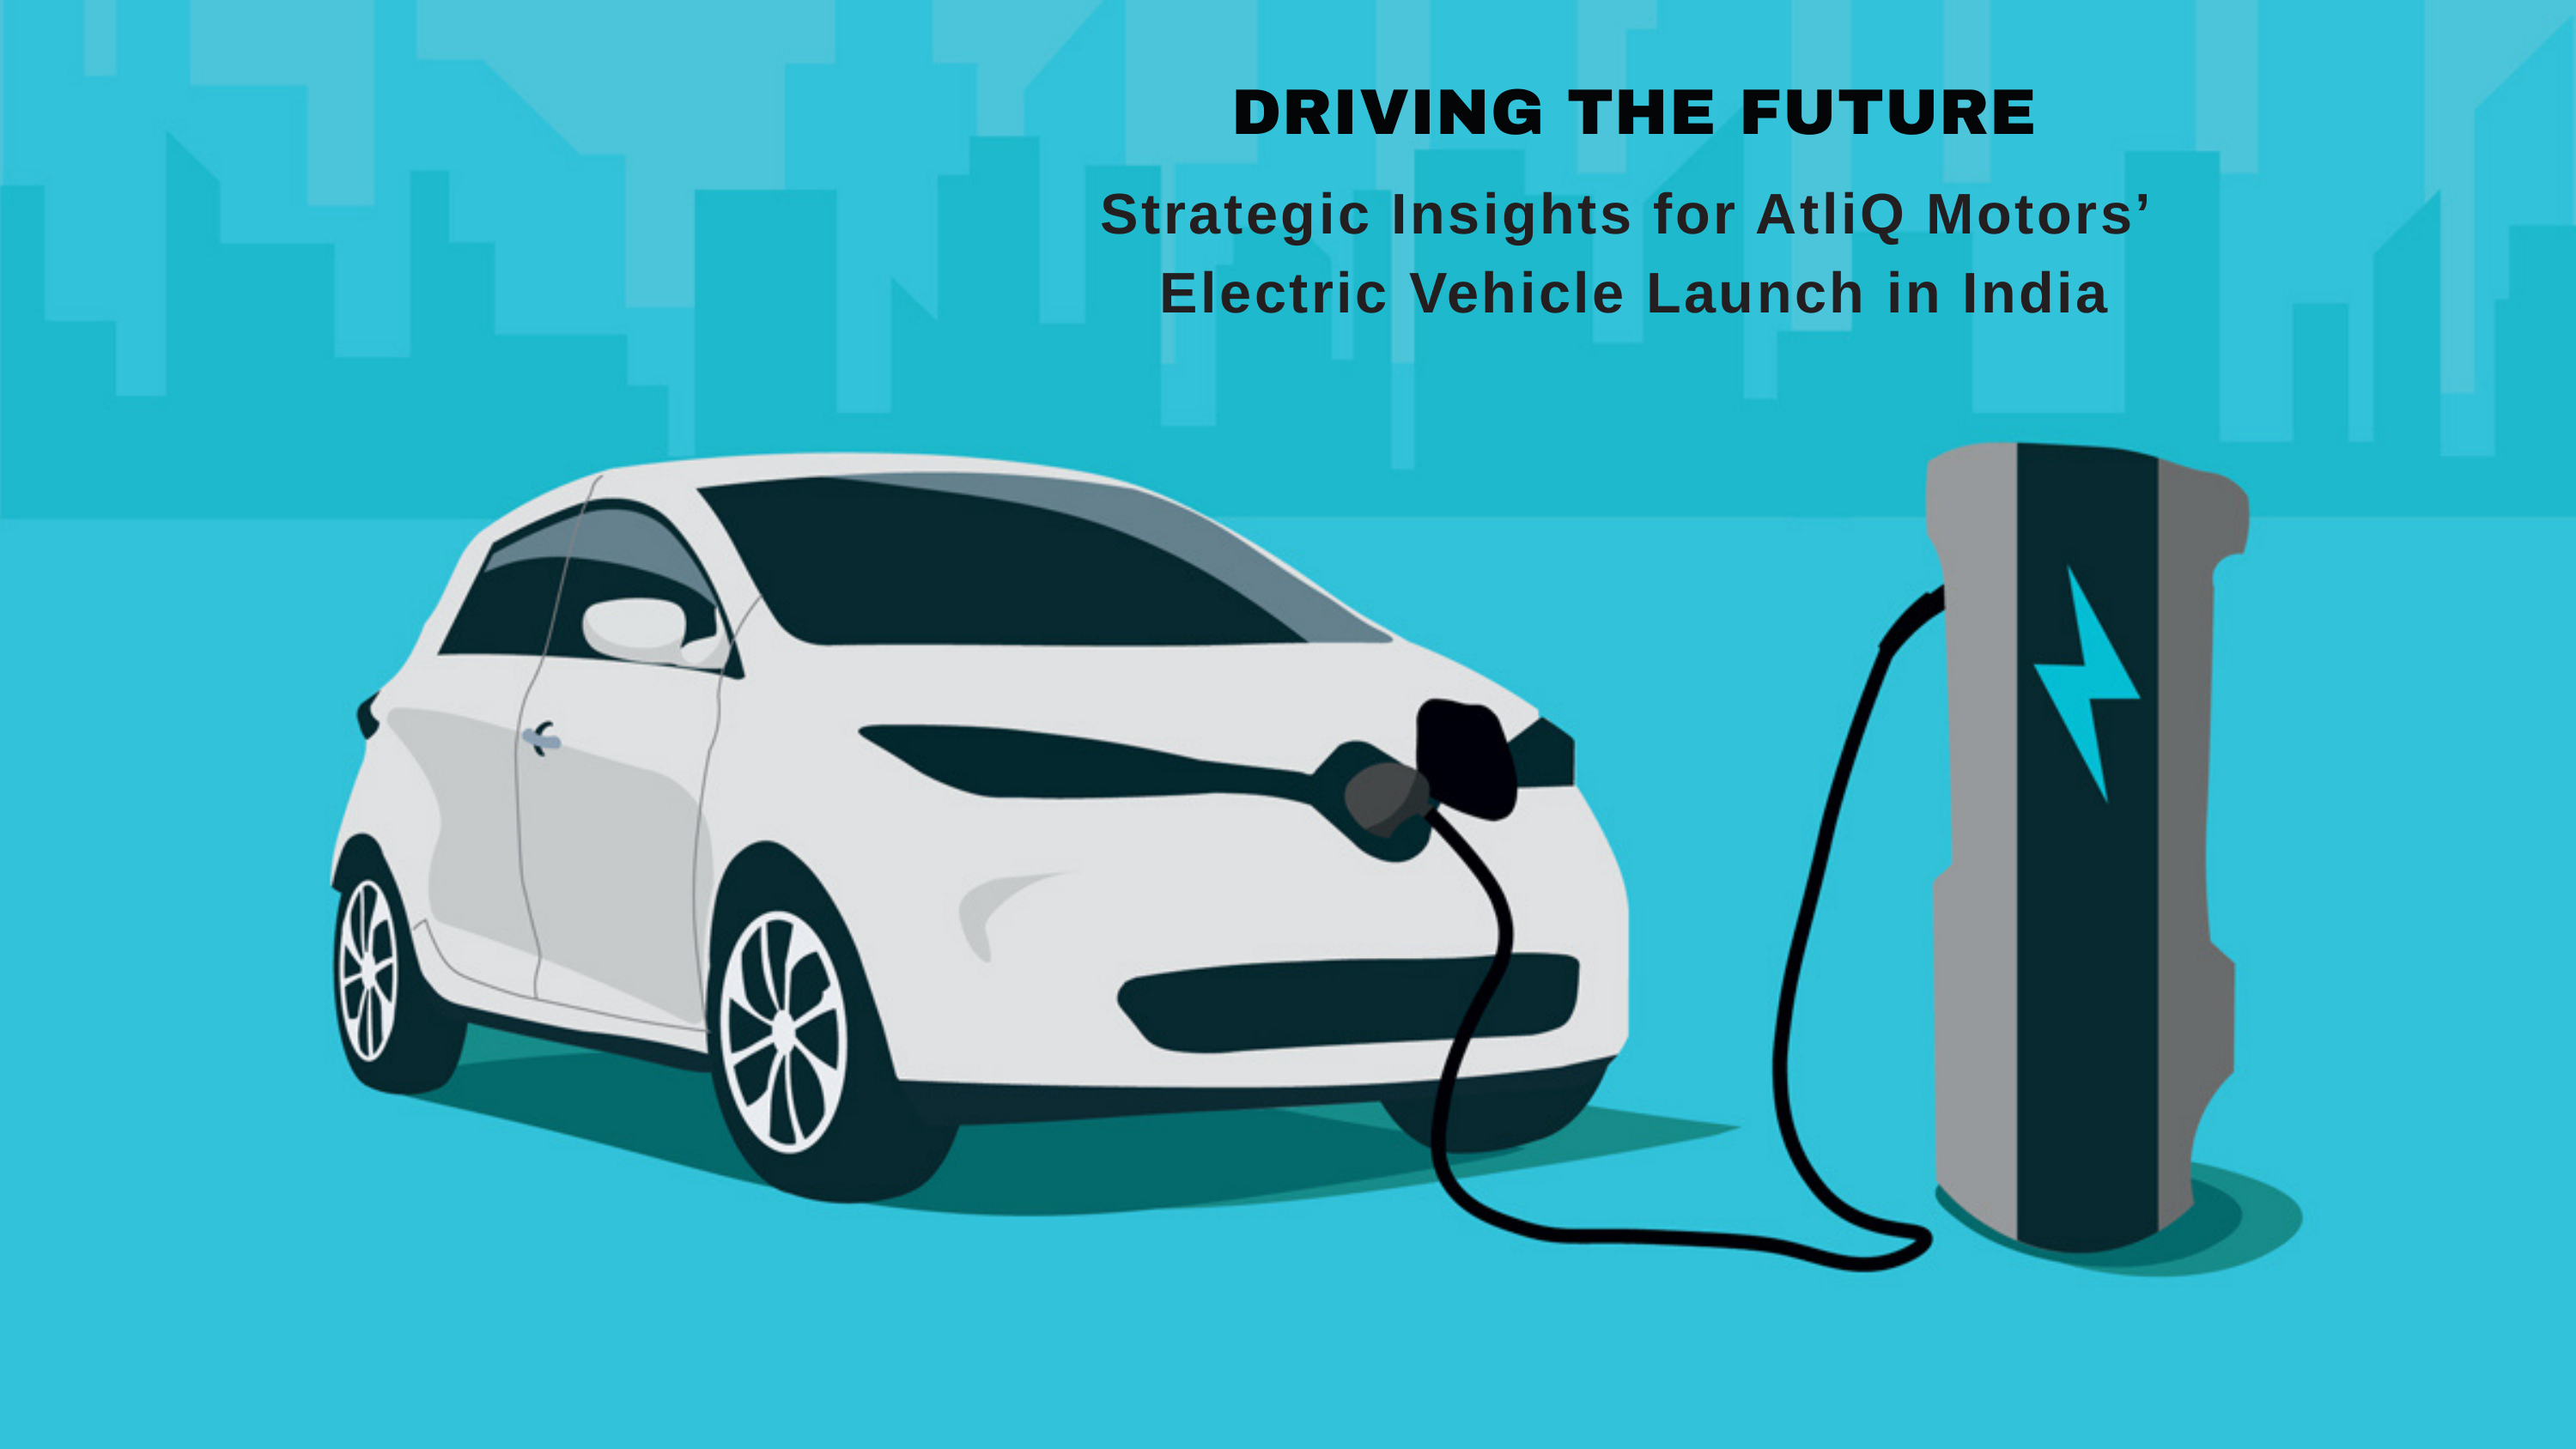

DRIVING THE FUTURE
Strategic Insights for AtliQ Motors’
Electric Vehicle Launch in India